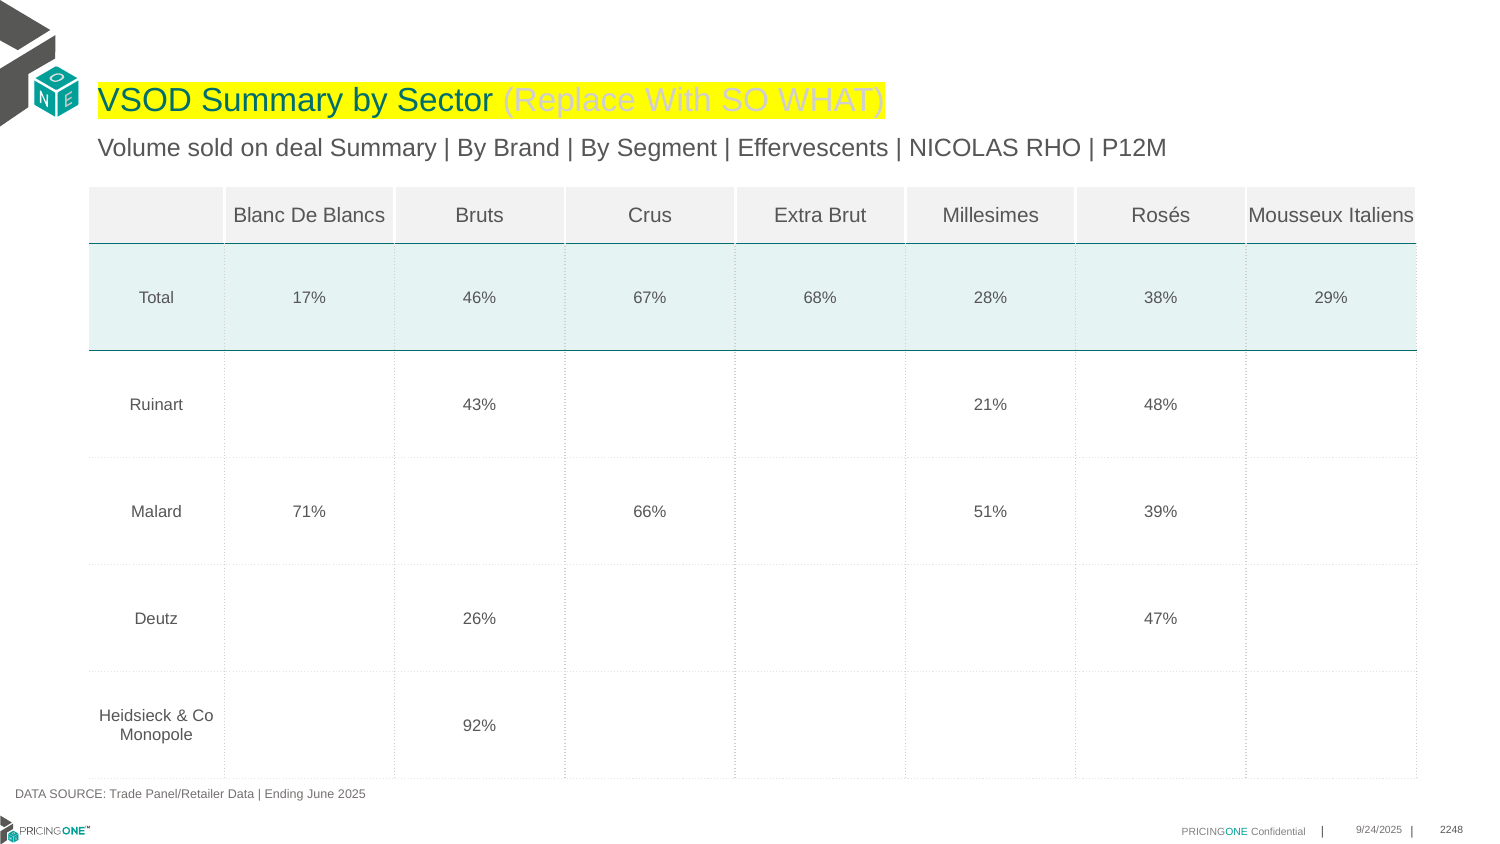

# VSOD Summary by Sector (Replace With SO WHAT)
Volume sold on deal Summary | By Brand | By Segment | Effervescents | NICOLAS RHO | P12M
|  | Blanc De Blancs | Bruts | Crus | Extra Brut | Millesimes | Rosés | Mousseux Italiens |
| --- | --- | --- | --- | --- | --- | --- | --- |
| Total | 17% | 46% | 67% | 68% | 28% | 38% | 29% |
| Ruinart |  | 43% |  |  | 21% | 48% |  |
| Malard | 71% |  | 66% |  | 51% | 39% |  |
| Deutz |  | 26% |  |  |  | 47% |  |
| Heidsieck & Co Monopole |  | 92% |  |  |  |  |  |
DATA SOURCE: Trade Panel/Retailer Data | Ending June 2025

9/24/2025
2248